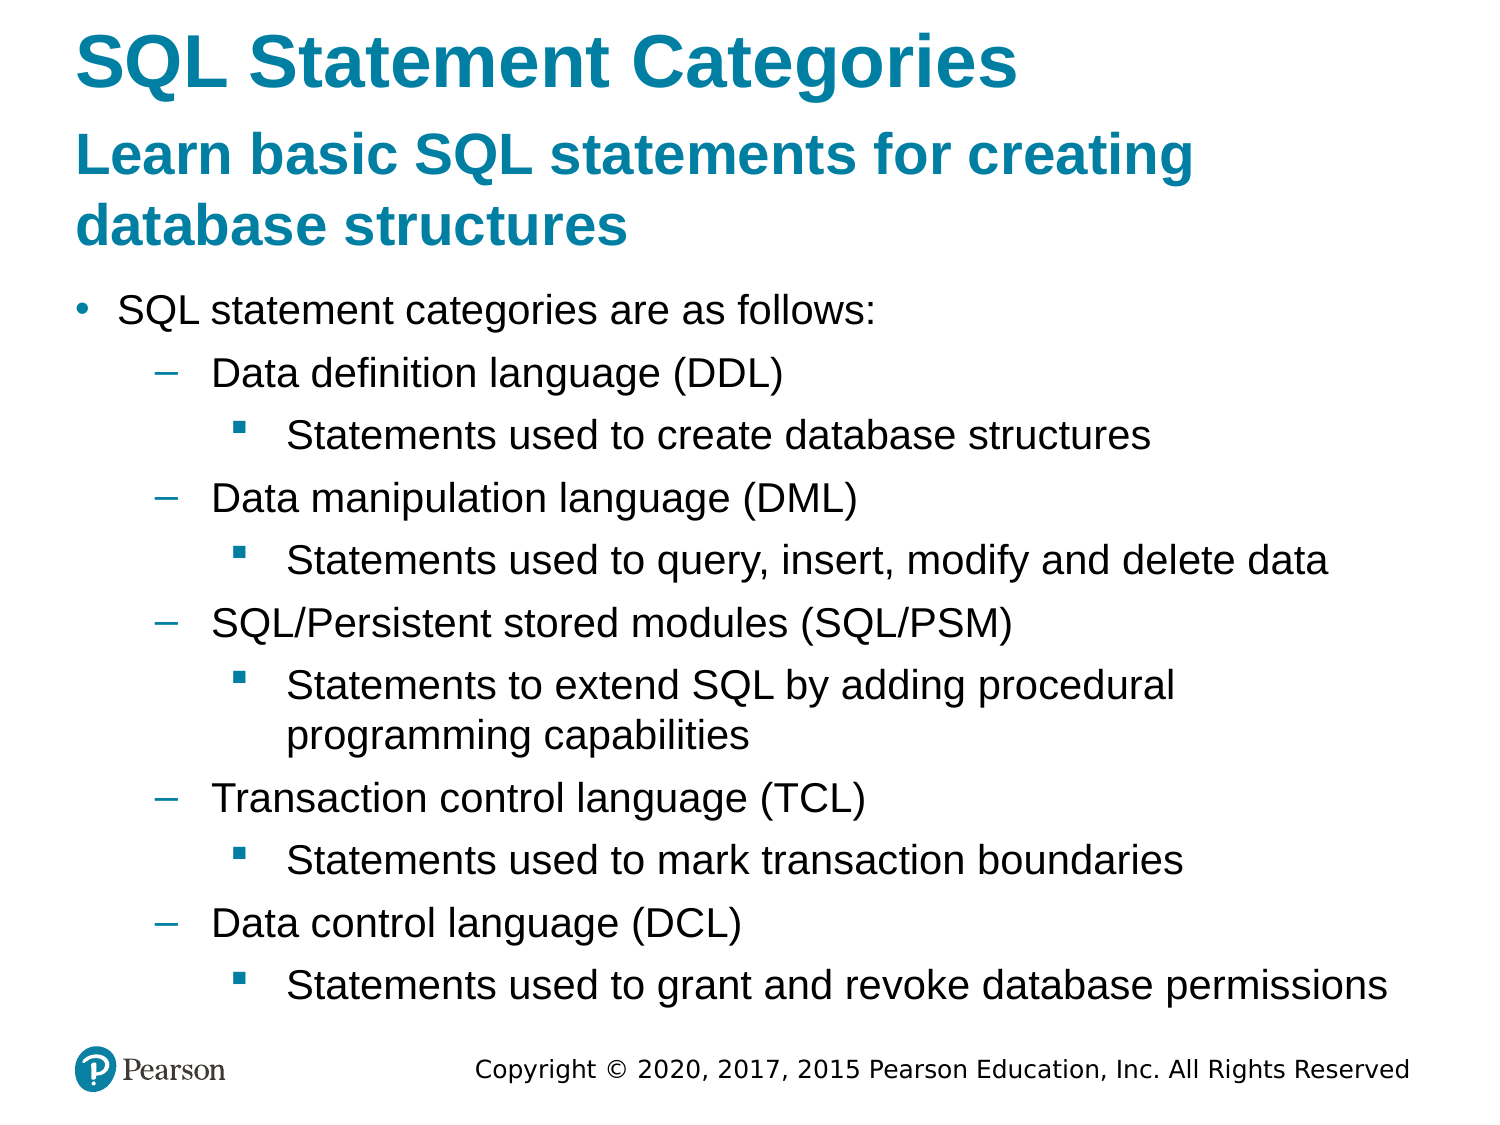

# SQL Statement Categories
Learn basic SQL statements for creating database structures
SQL statement categories are as follows:
Data definition language (DDL)
Statements used to create database structures
Data manipulation language (DML)
Statements used to query, insert, modify and delete data
SQL/Persistent stored modules (SQL/PSM)
Statements to extend SQL by adding procedural programming capabilities
Transaction control language (TCL)
Statements used to mark transaction boundaries
Data control language (DCL)
Statements used to grant and revoke database permissions